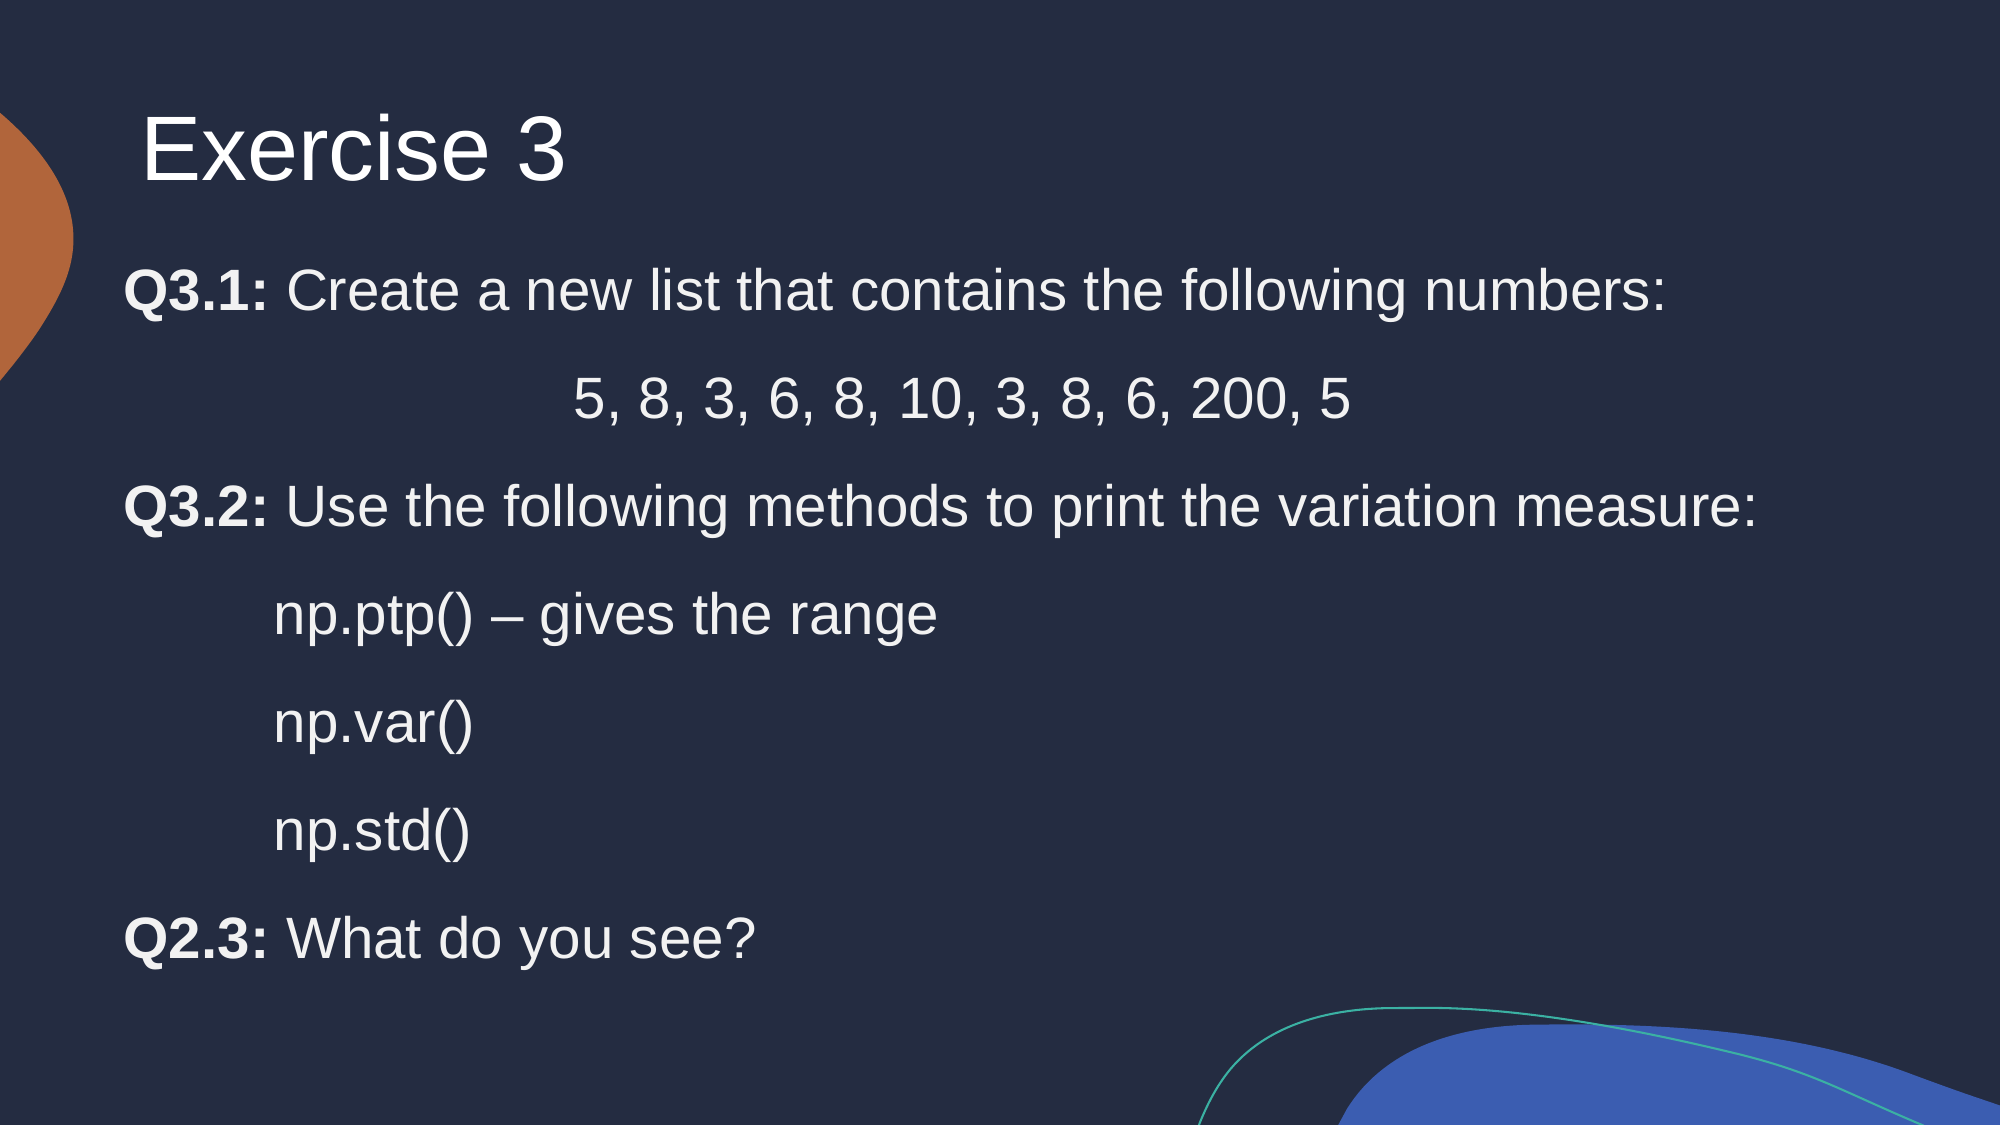

# Exercise 3
Q3.1: Create a new list that contains the following numbers:
			5, 8, 3, 6, 8, 10, 3, 8, 6, 200, 5
Q3.2: Use the following methods to print the variation measure:
	np.ptp() – gives the range
	np.var()
	np.std()
Q2.3: What do you see?